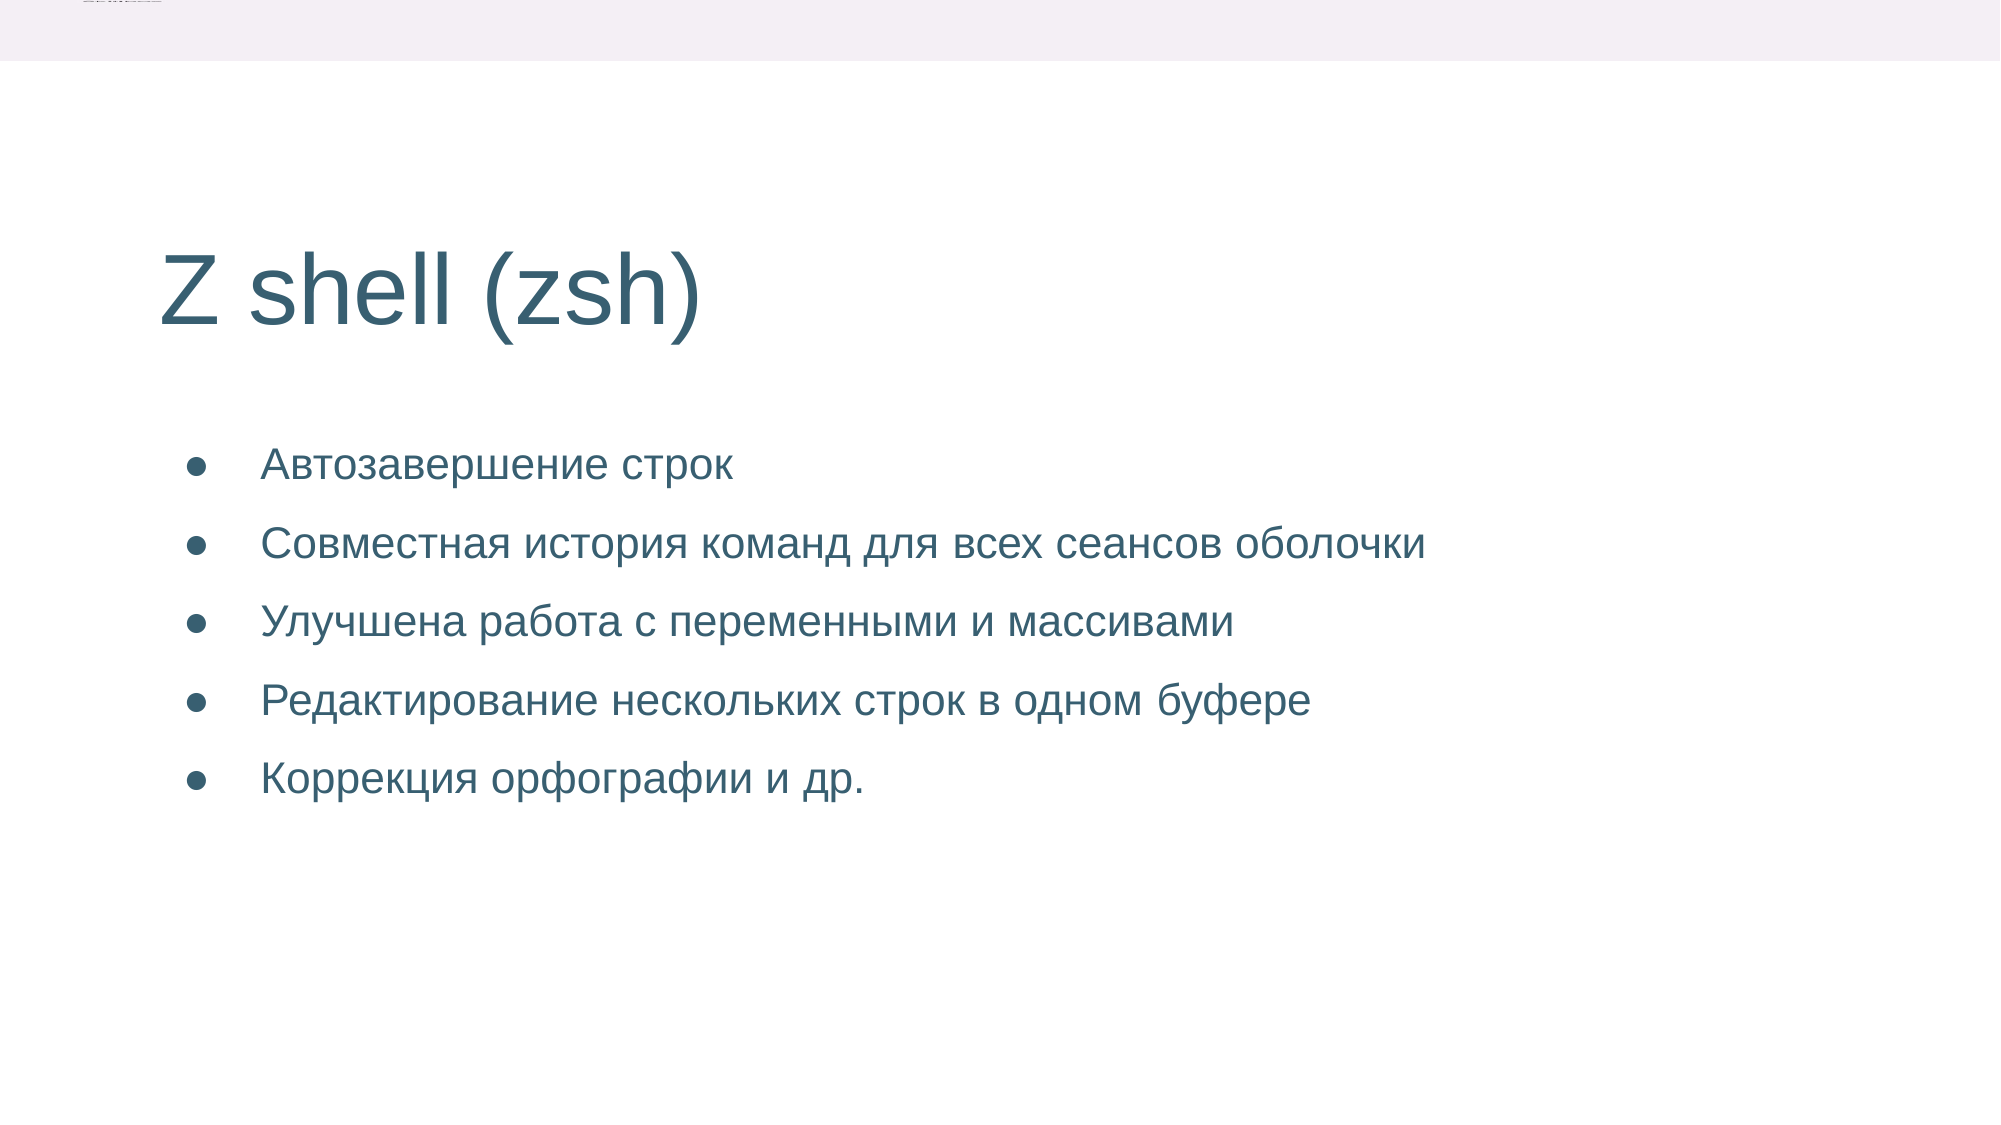

Z shell (zsh)
● Автозавершение строк
● Совместная история команд для всех сеансов оболочки
● Улучшена работа с переменными и массивами
● Редактирование нескольких строк в одном буфере
● Коррекция орфографии и др.